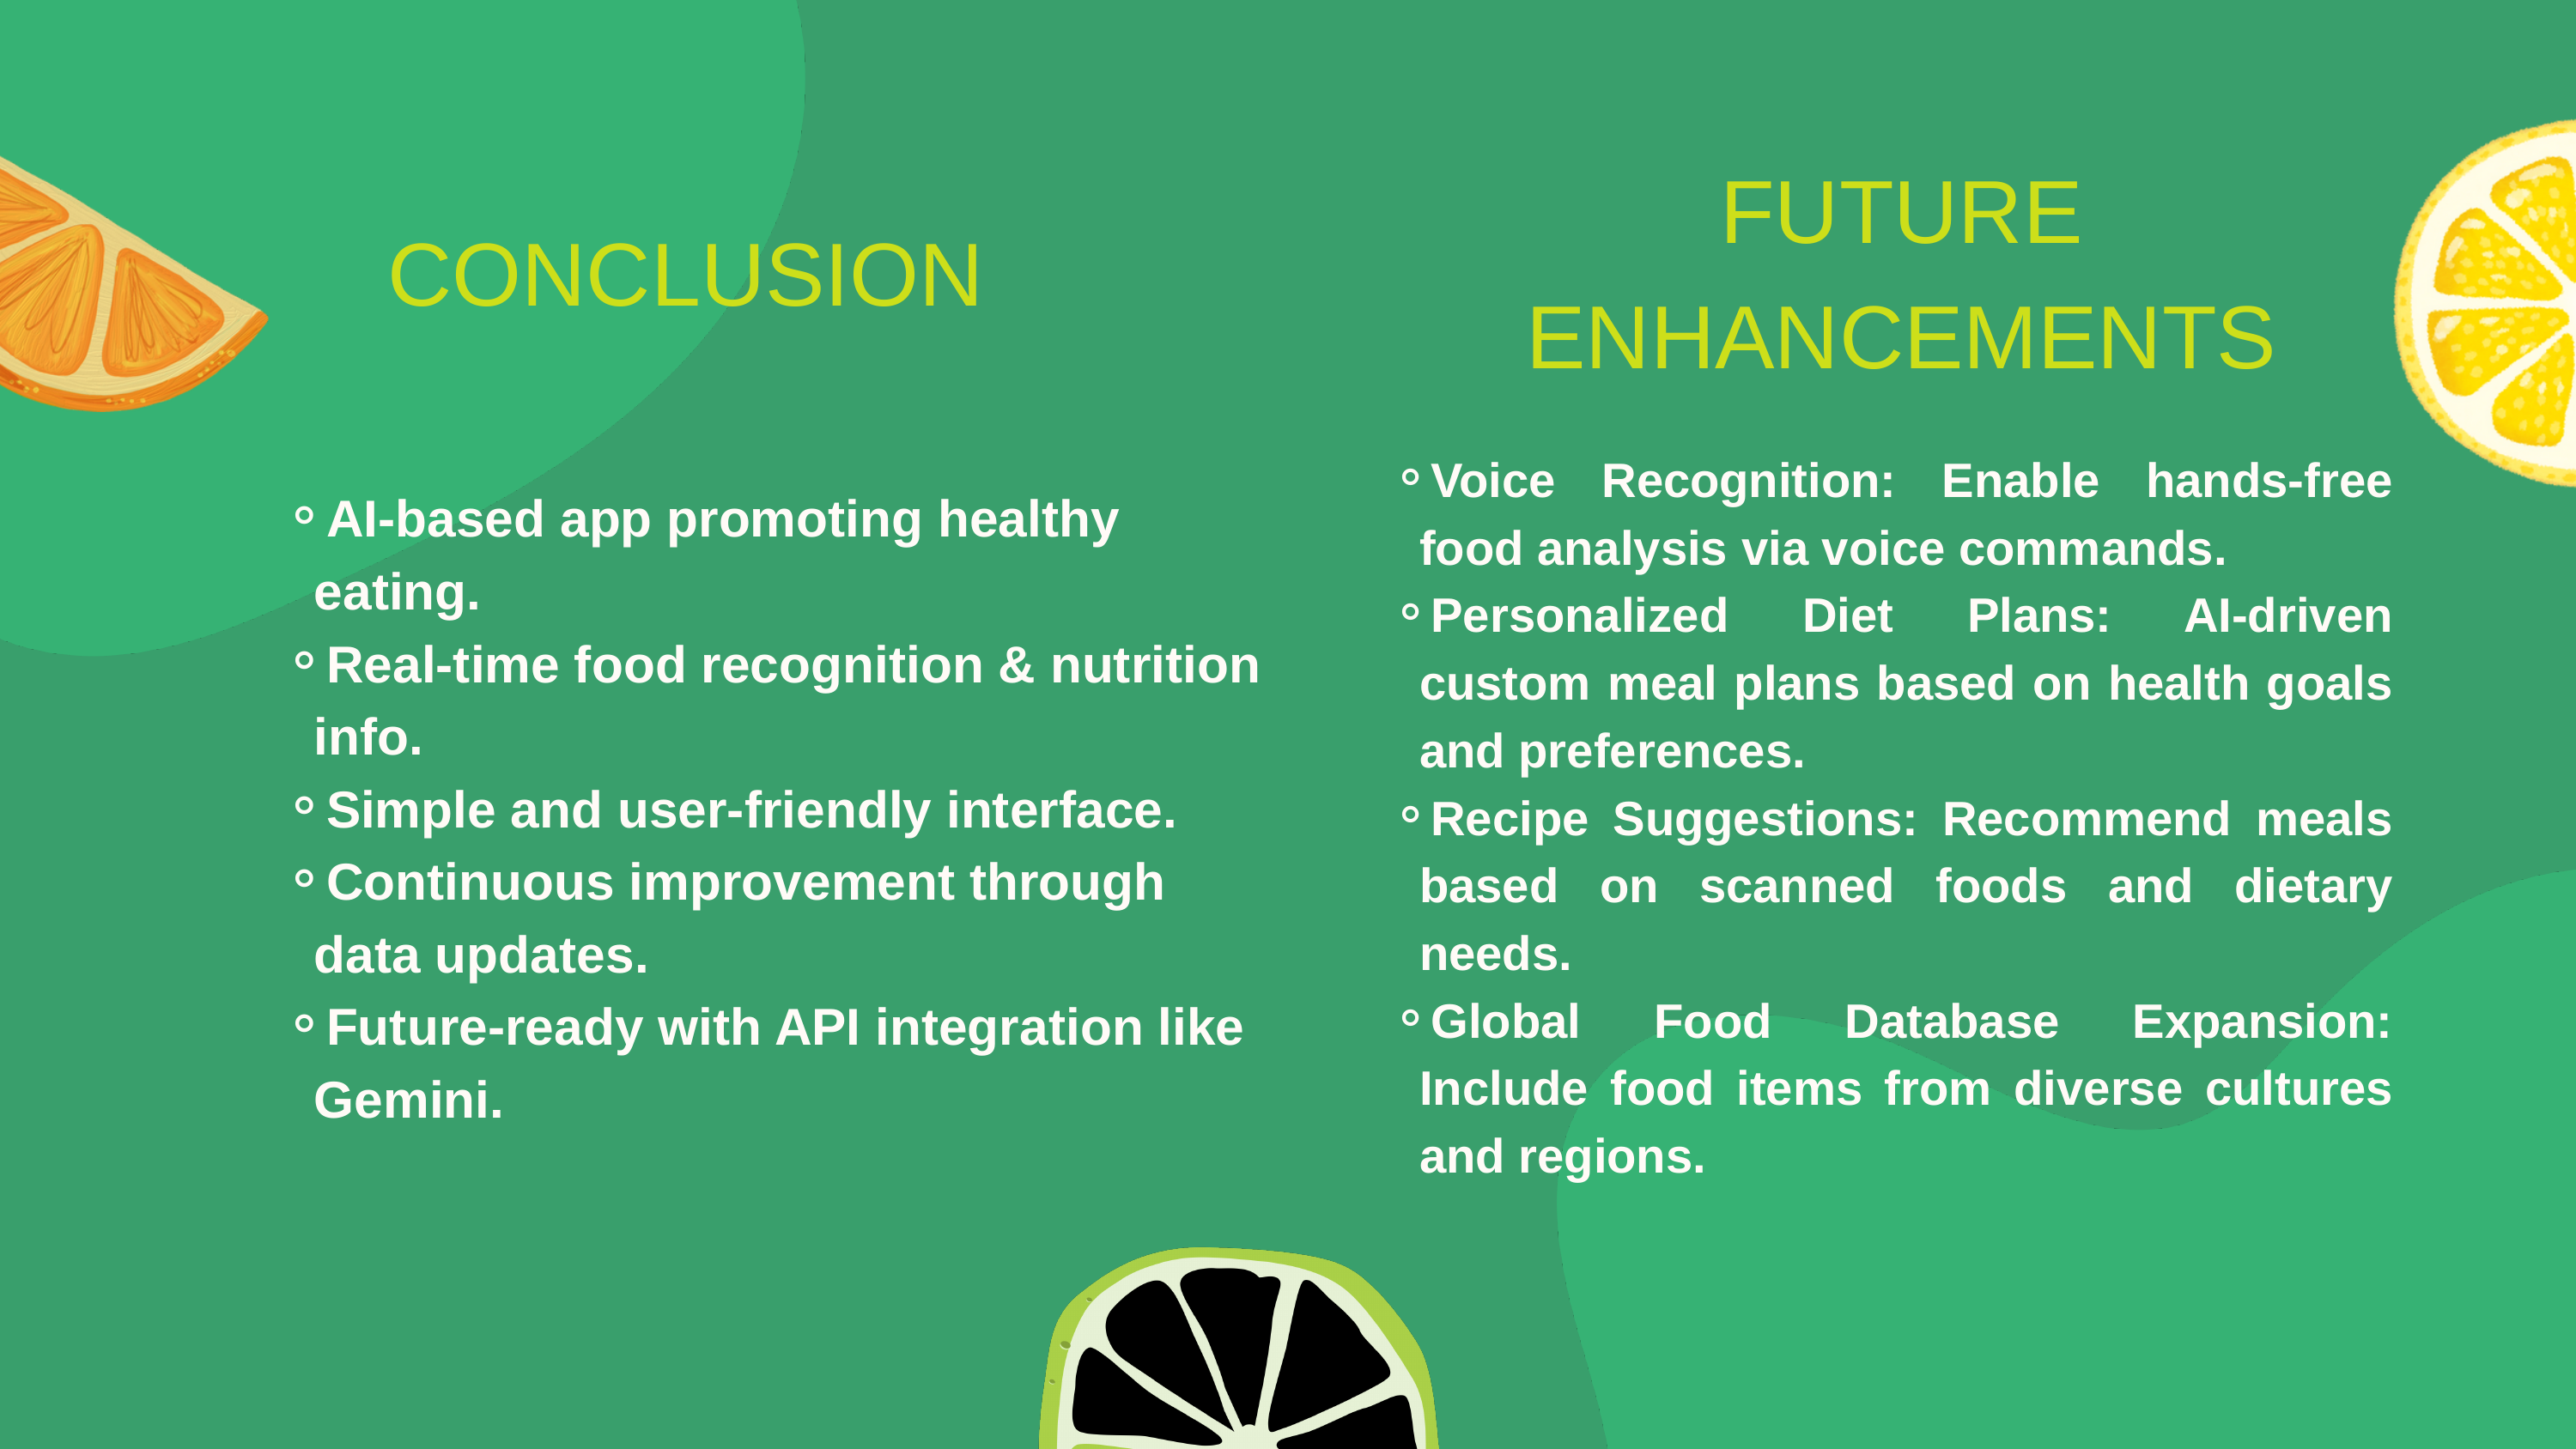

FUTURE ENHANCEMENTS

CONCLUSION

Voice Recognition: Enable hands-free food analysis via voice commands.
Personalized Diet Plans: AI-driven custom meal plans based on health goals and preferences.
Recipe Suggestions: Recommend meals based on scanned foods and dietary needs.
Global Food Database Expansion: Include food items from diverse cultures and regions.

AI-based app promoting healthy eating.
Real-time food recognition & nutrition info.
Simple and user-friendly interface.
Continuous improvement through data updates.
Future-ready with API integration like Gemini.